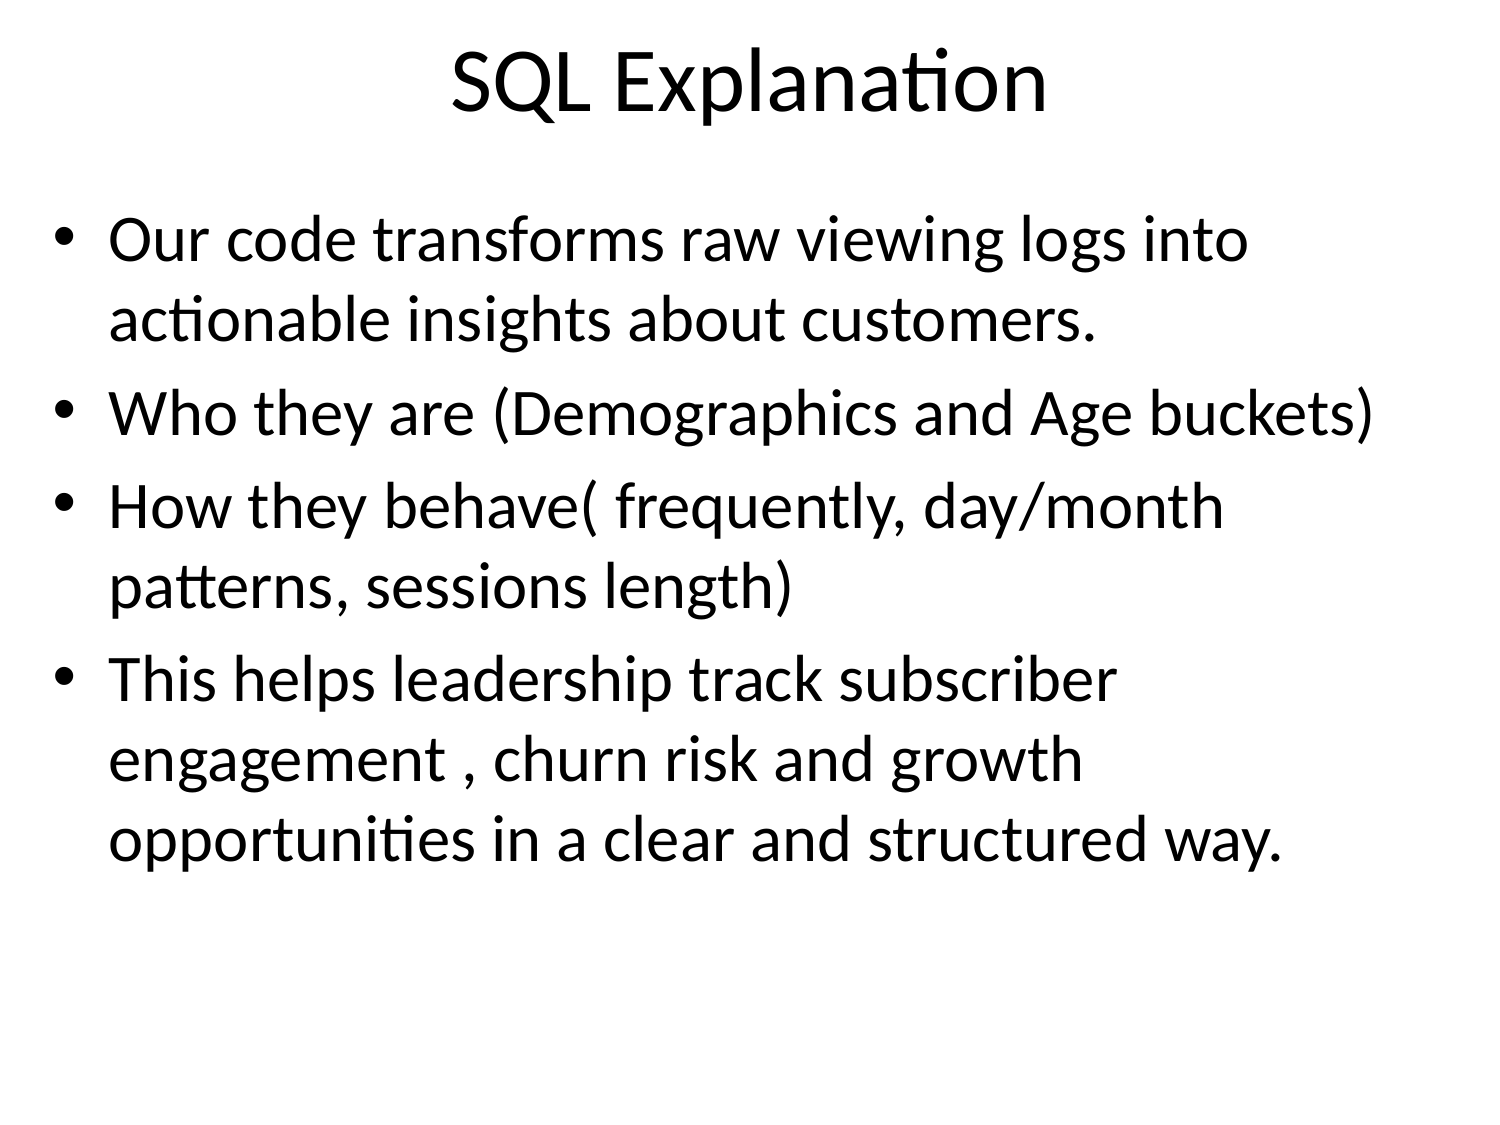

# SQL Explanation
Our code transforms raw viewing logs into actionable insights about customers.
Who they are (Demographics and Age buckets)
How they behave( frequently, day/month patterns, sessions length)
This helps leadership track subscriber engagement , churn risk and growth opportunities in a clear and structured way.